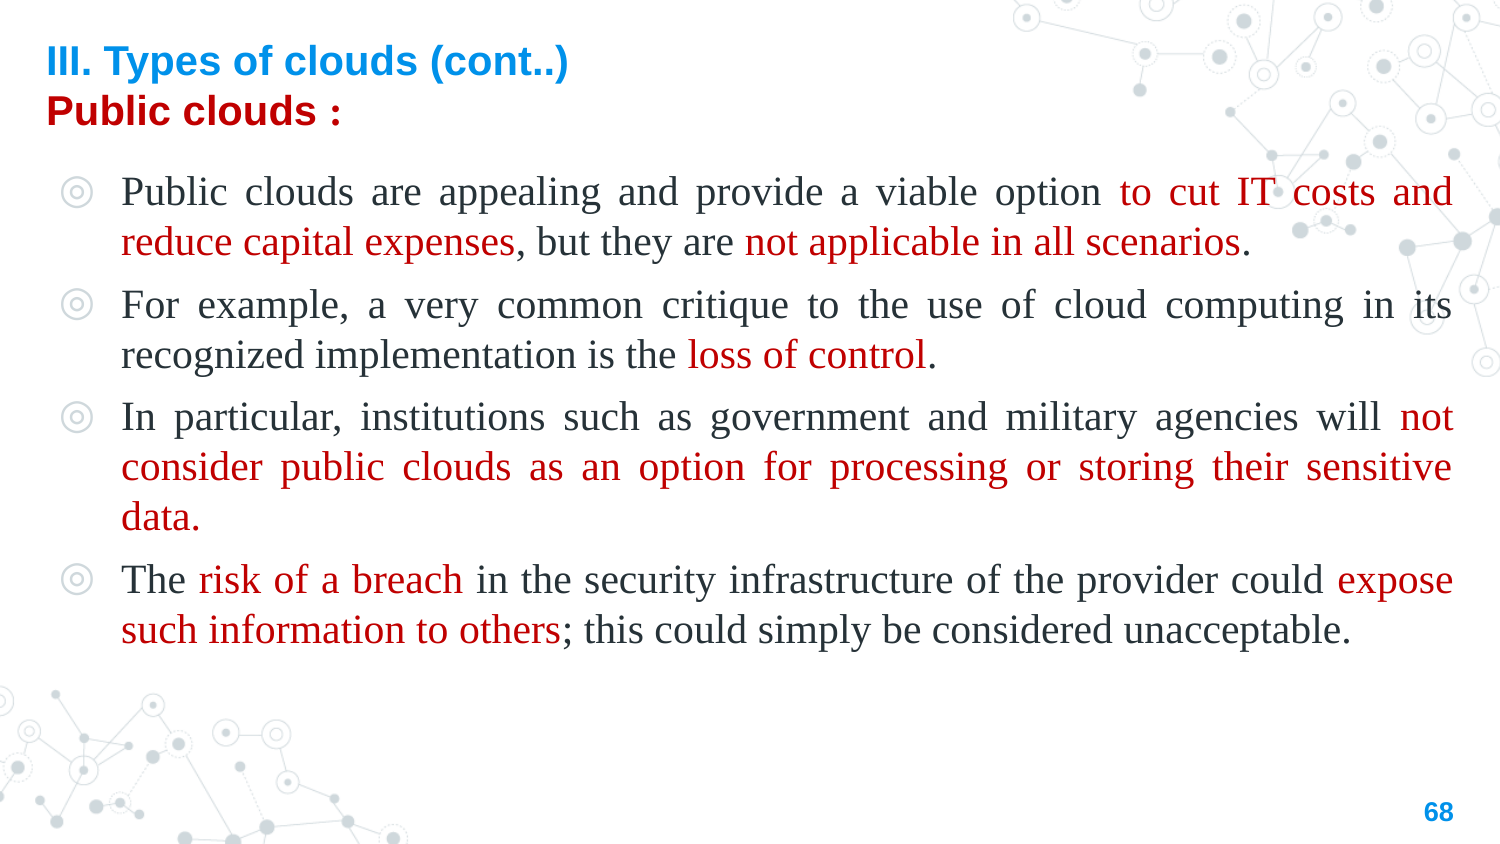

# III. Types of clouds (cont..) Public clouds :
Public clouds are appealing and provide a viable option to cut IT costs and reduce capital expenses, but they are not applicable in all scenarios.
For example, a very common critique to the use of cloud computing in its recognized implementation is the loss of control.
In particular, institutions such as government and military agencies will not consider public clouds as an option for processing or storing their sensitive data.
The risk of a breach in the security infrastructure of the provider could expose such information to others; this could simply be considered unacceptable.
68